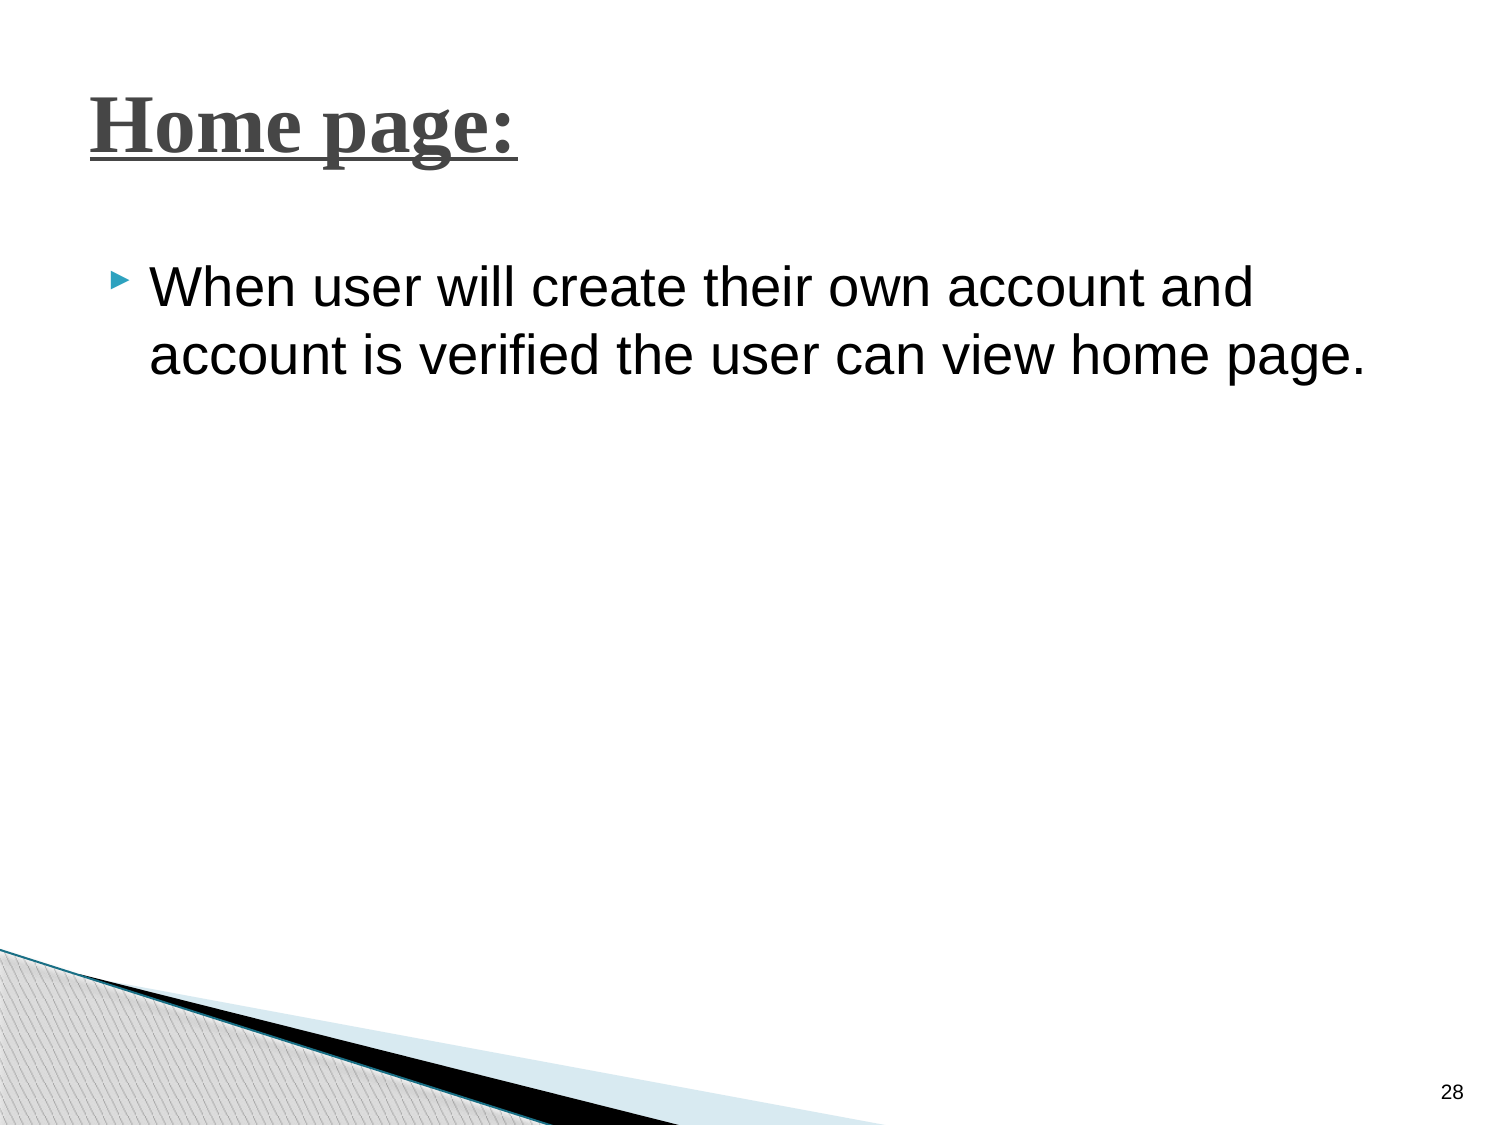

# Home page:
When user will create their own account and account is verified the user can view home page.
28